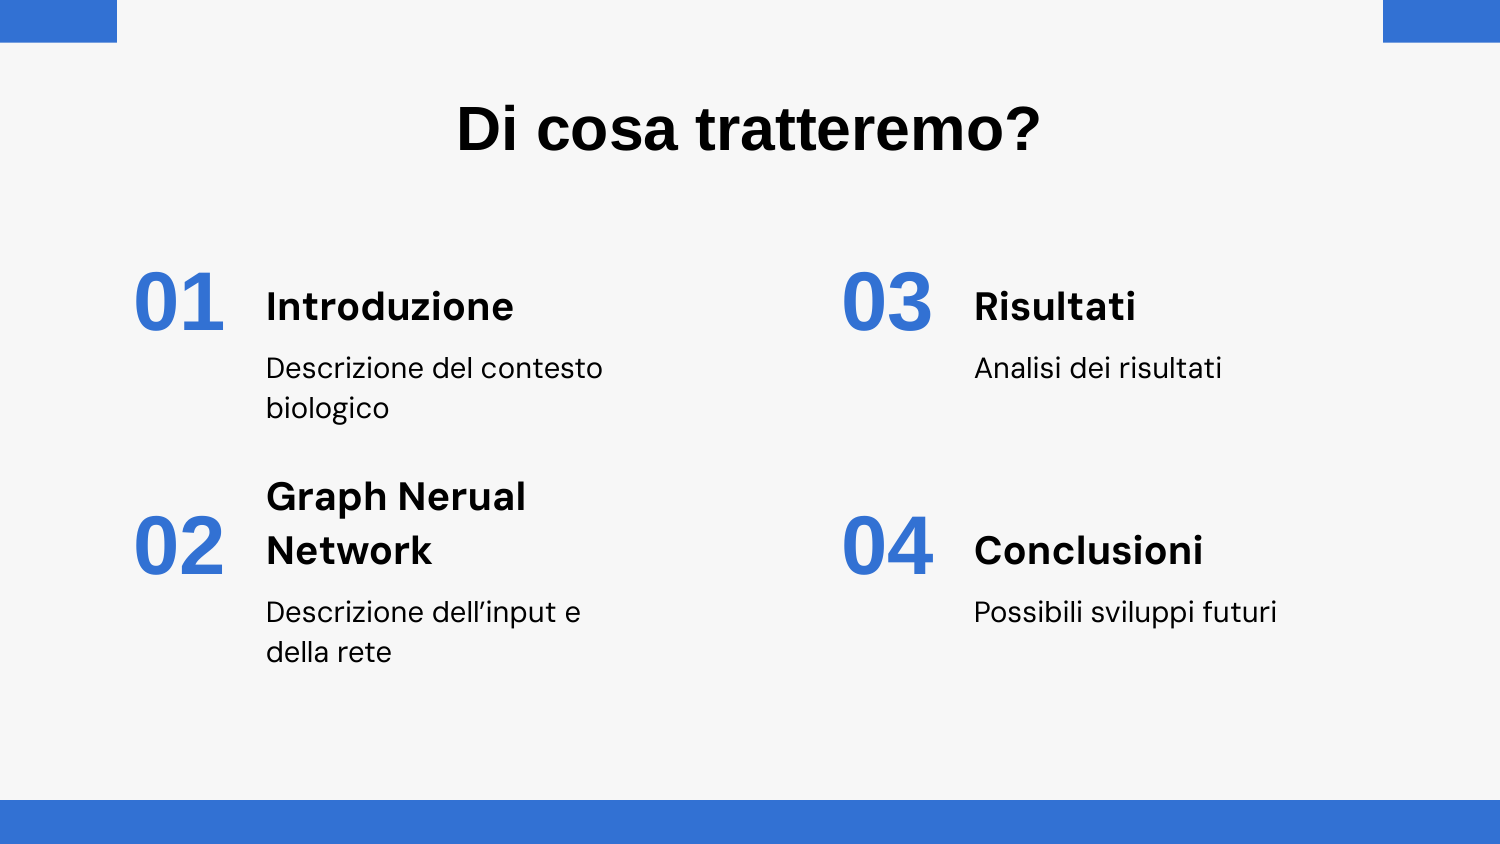

# Di cosa tratteremo?
01
03
Introduzione
Risultati
Descrizione del contesto biologico
Analisi dei risultati
02
04
Graph Nerual Network
Conclusioni
Descrizione dell’input e della rete
Possibili sviluppi futuri